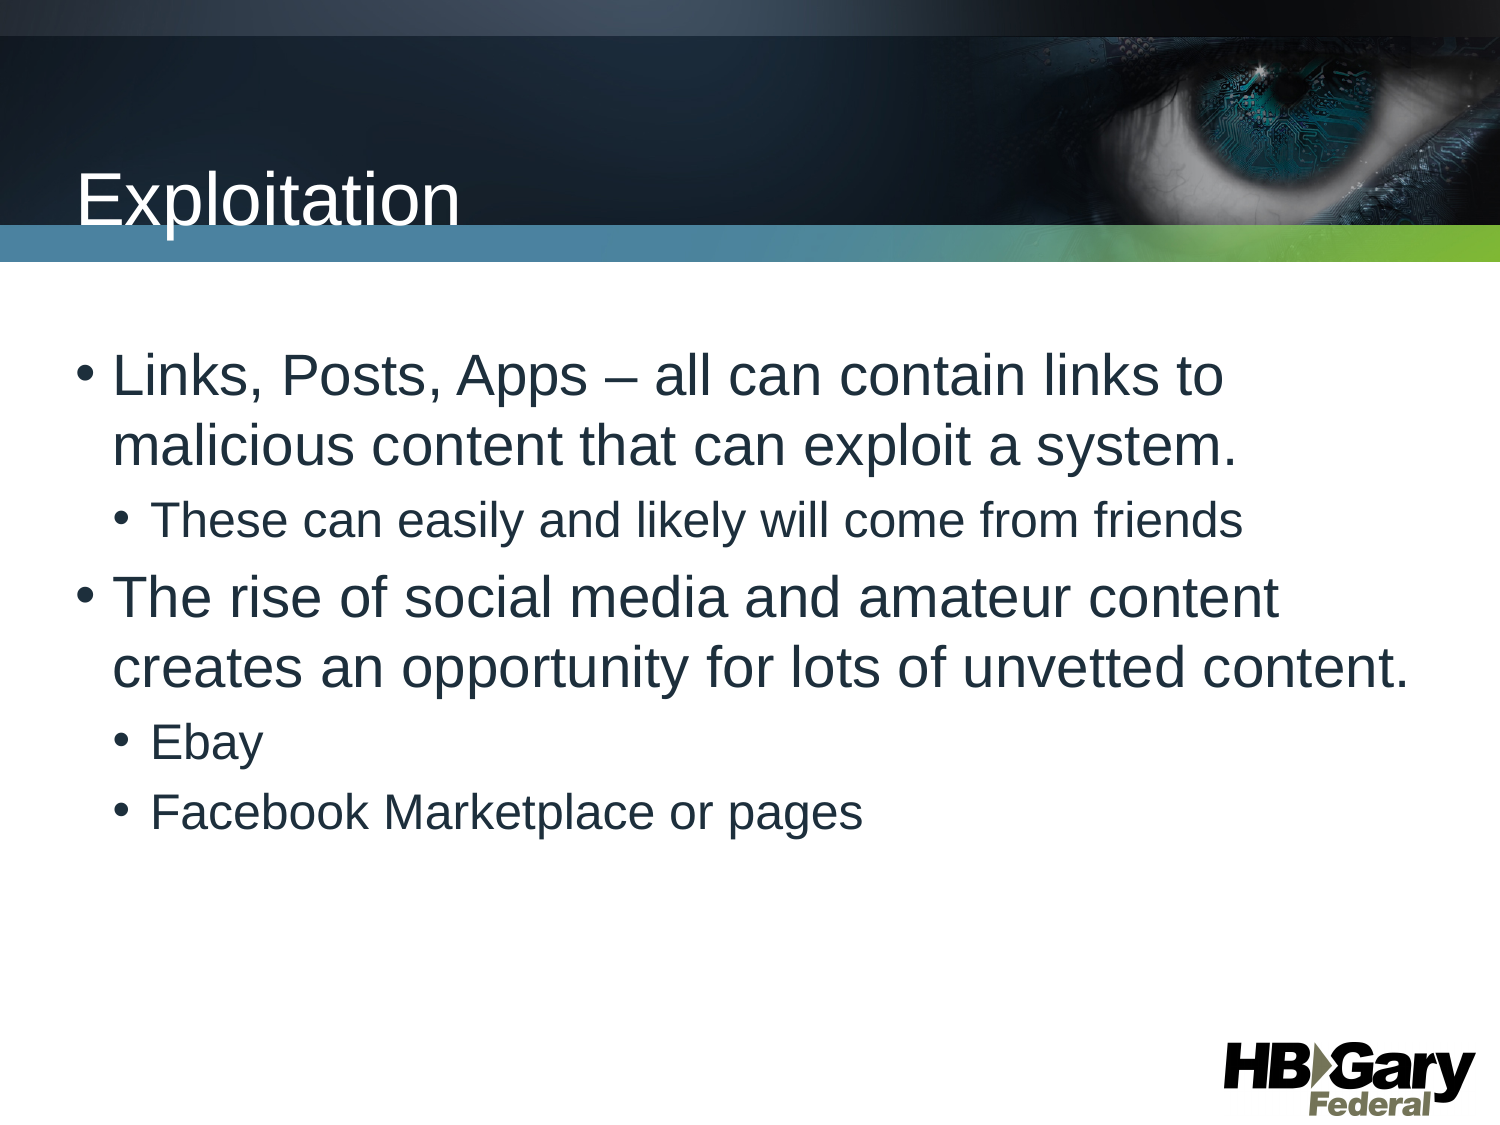

# Exploitation
Links, Posts, Apps – all can contain links to malicious content that can exploit a system.
These can easily and likely will come from friends
The rise of social media and amateur content creates an opportunity for lots of unvetted content.
Ebay
Facebook Marketplace or pages